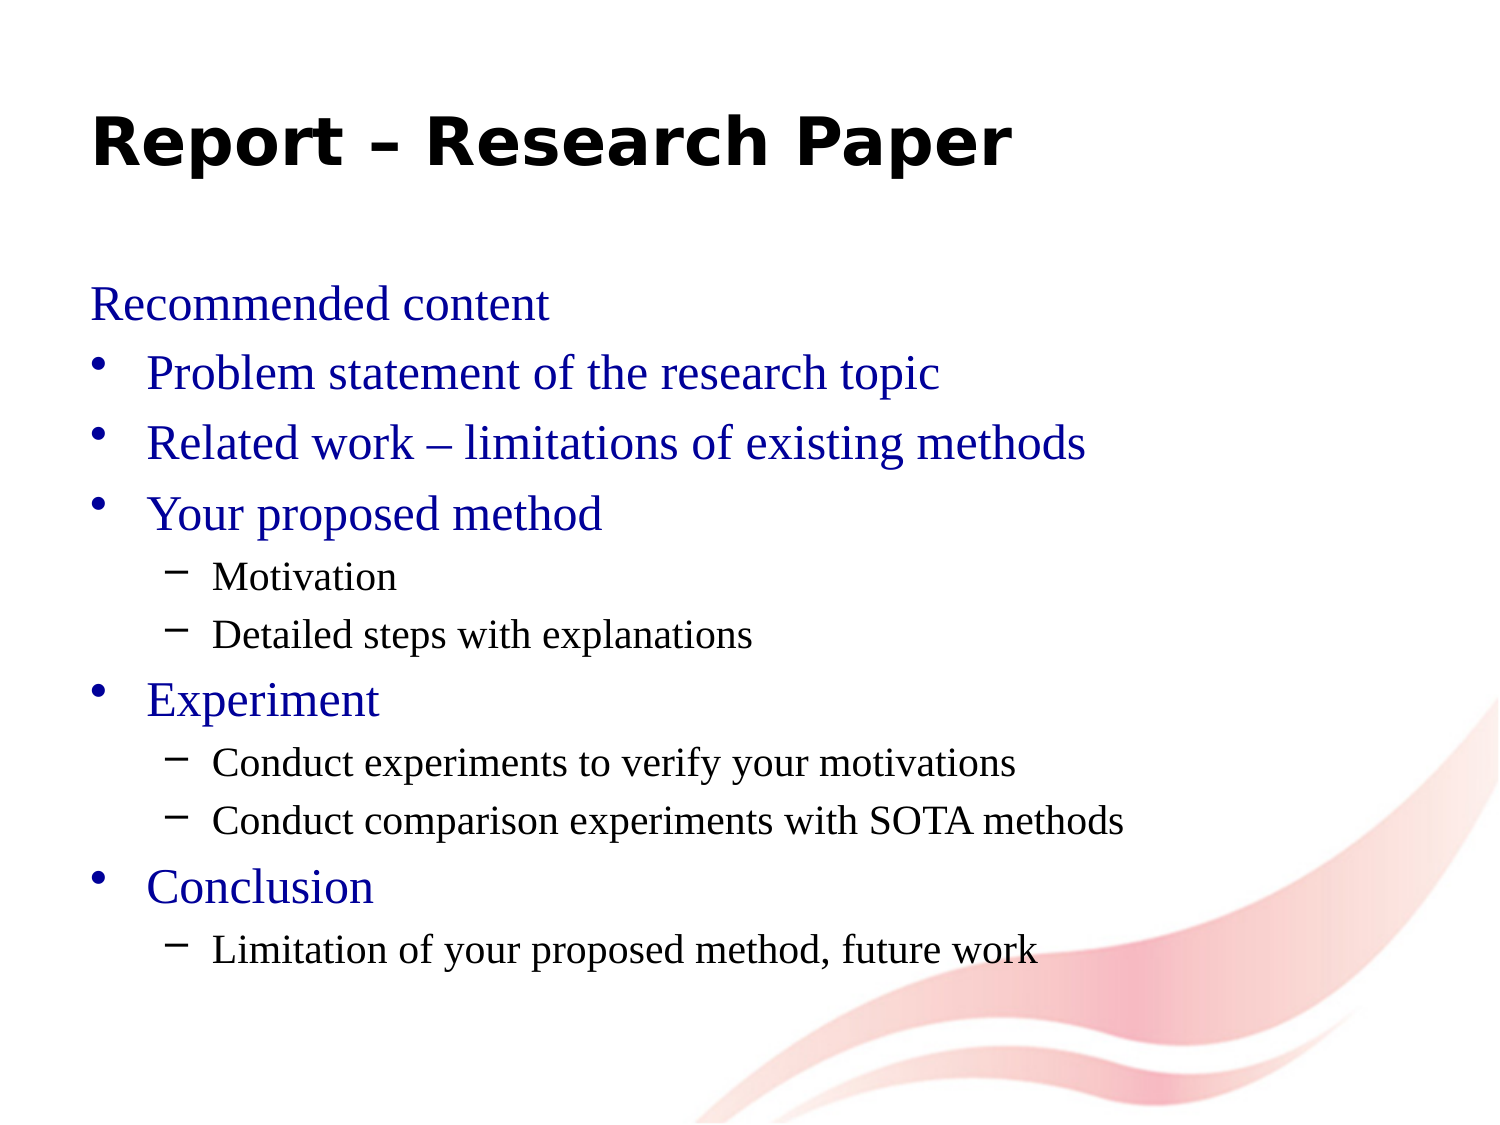

# Report – Research Paper
Recommended content
Problem statement of the research topic
Related work – limitations of existing methods
Your proposed method
Motivation
Detailed steps with explanations
Experiment
Conduct experiments to verify your motivations
Conduct comparison experiments with SOTA methods
Conclusion
Limitation of your proposed method, future work